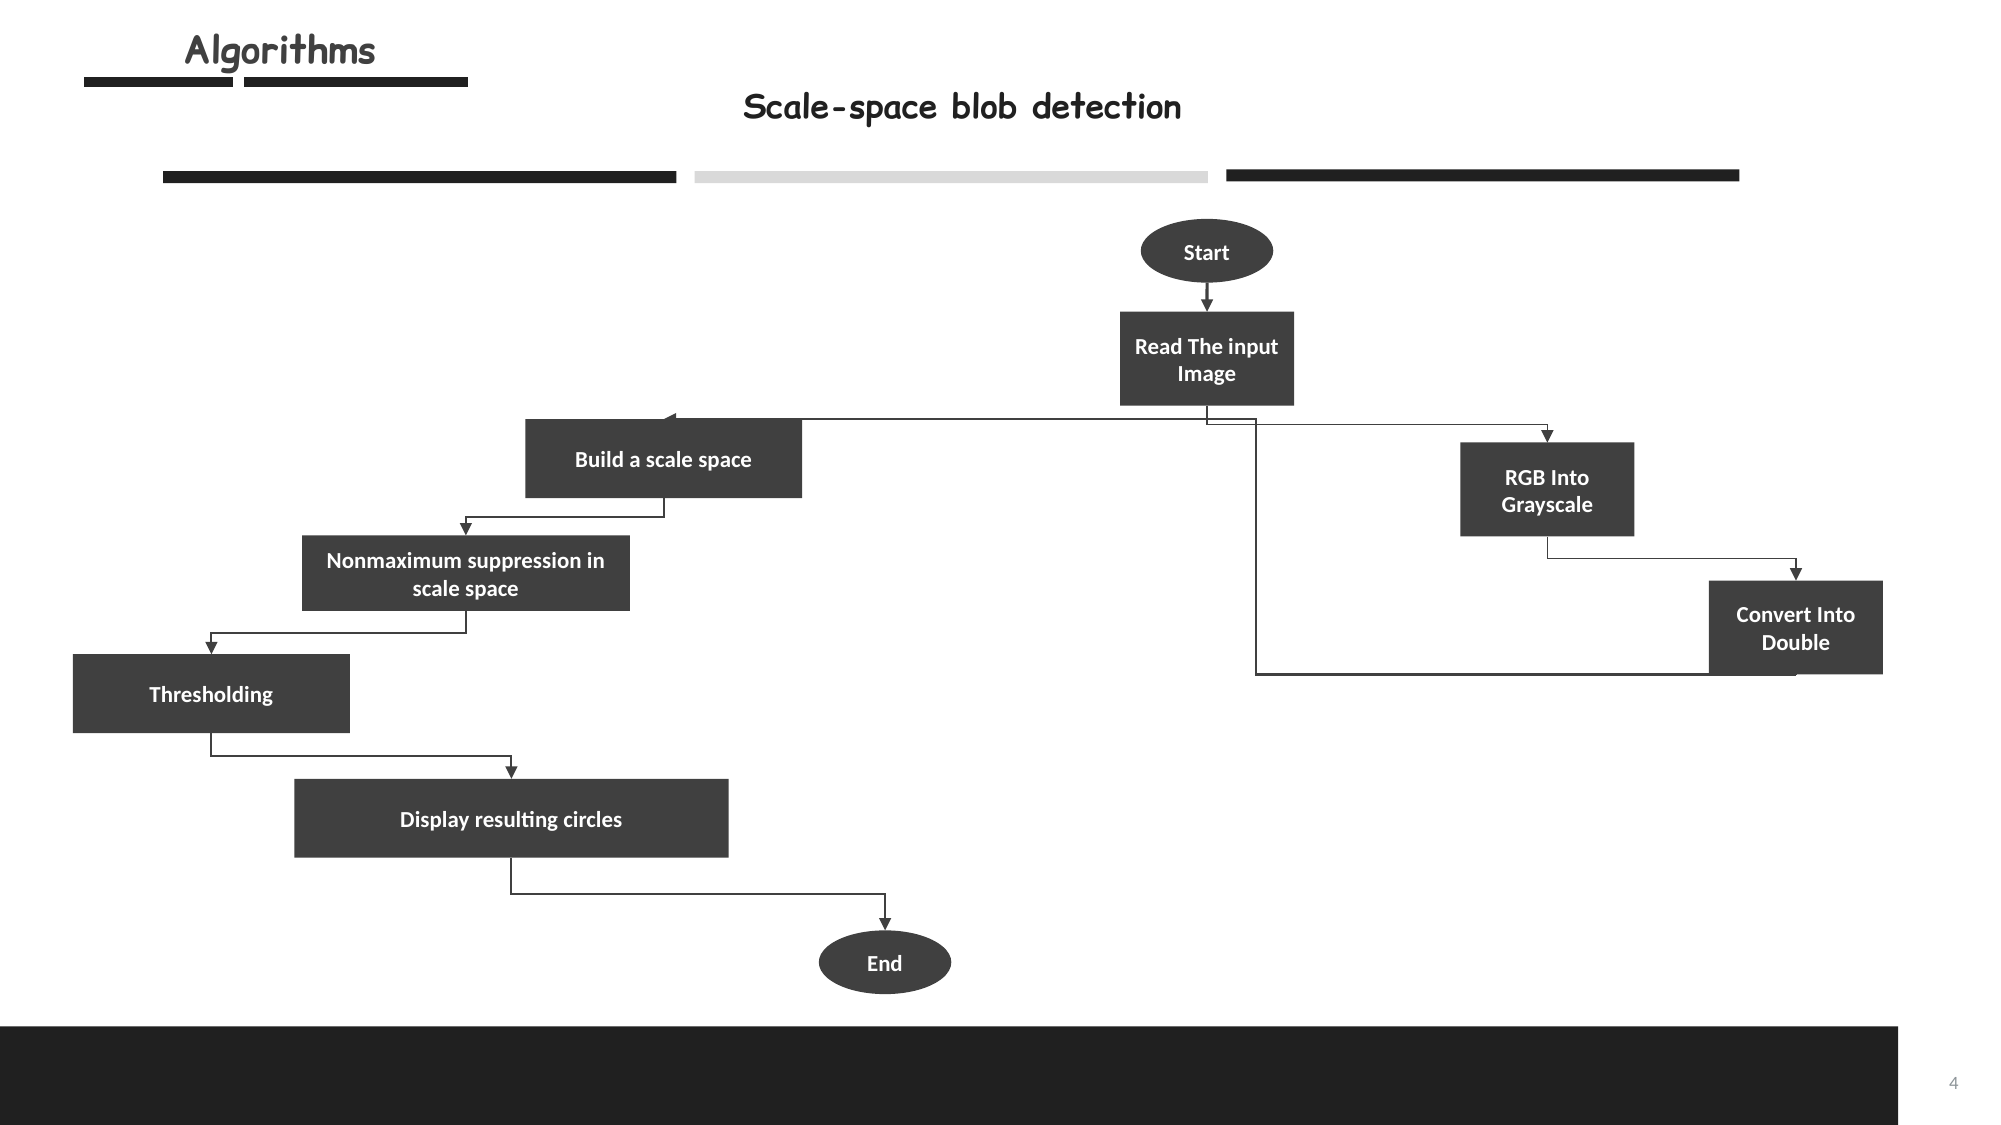

Algorithms

Scale-space blob detection

Start
Read The input Image
Build a scale space
RGB Into Grayscale
Nonmaximum suppression in scale space
Convert Into Double
Thresholding
Display resulting circles
End
4